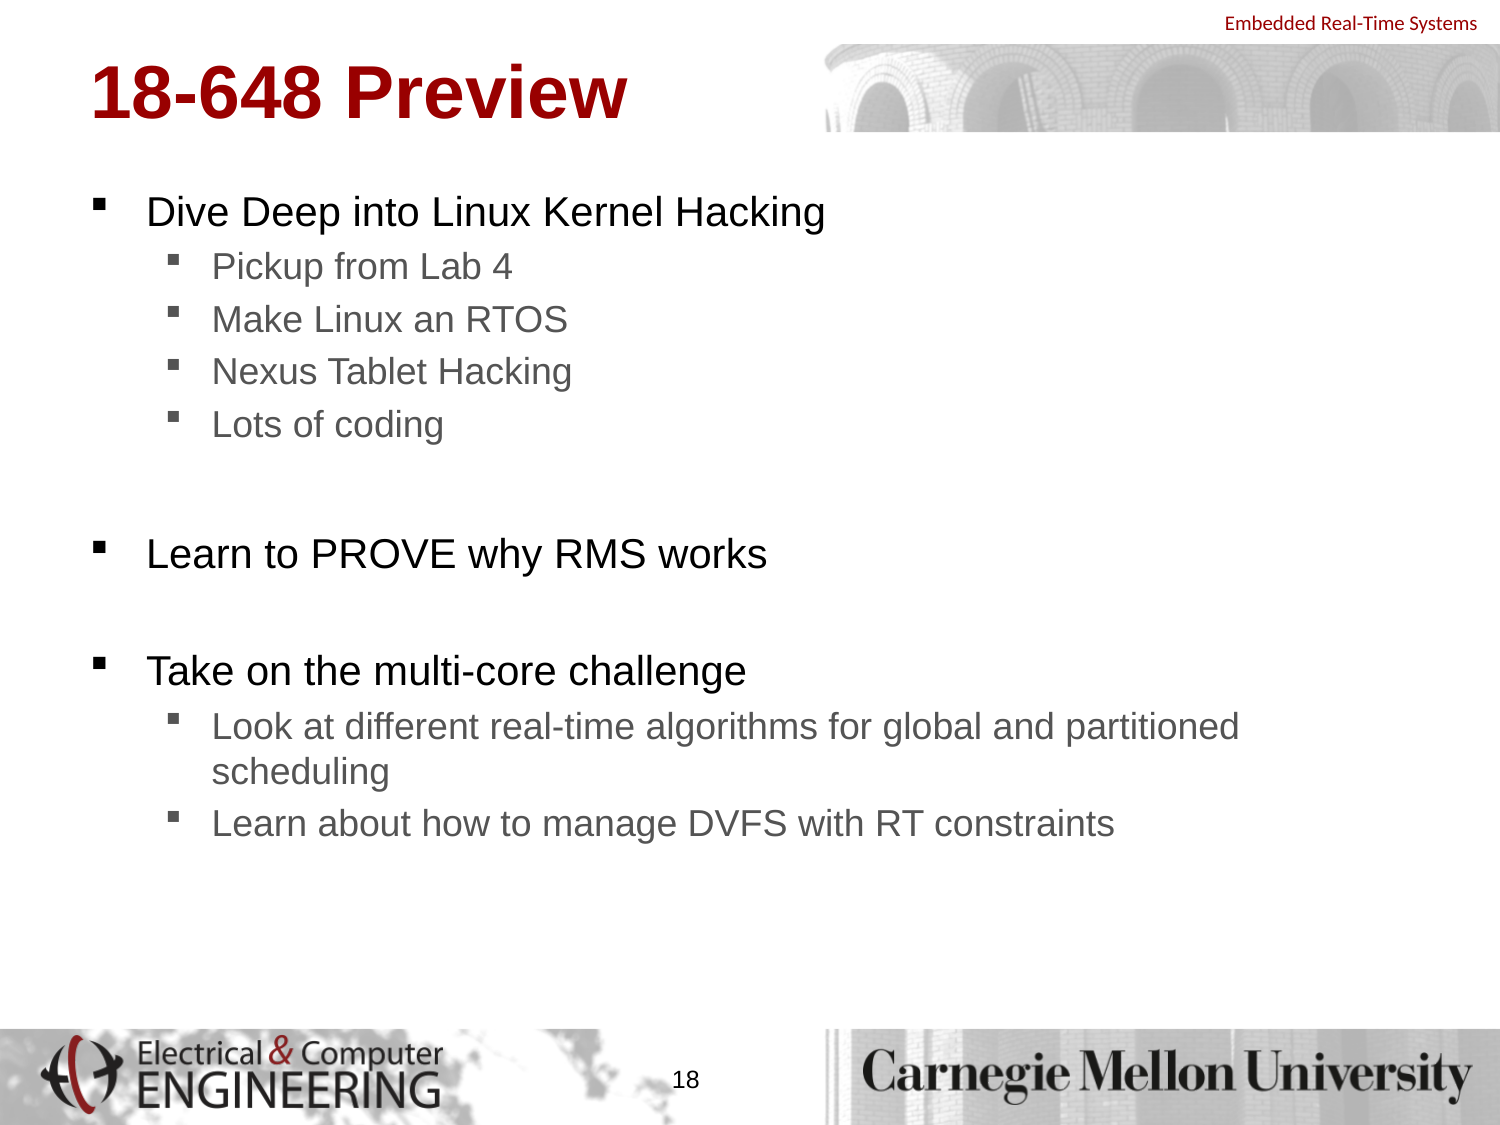

# 18-648 Preview
Dive Deep into Linux Kernel Hacking
Pickup from Lab 4
Make Linux an RTOS
Nexus Tablet Hacking
Lots of coding

Learn to PROVE why RMS works

Take on the multi-core challenge
Look at different real-time algorithms for global and partitioned scheduling
Learn about how to manage DVFS with RT constraints

18